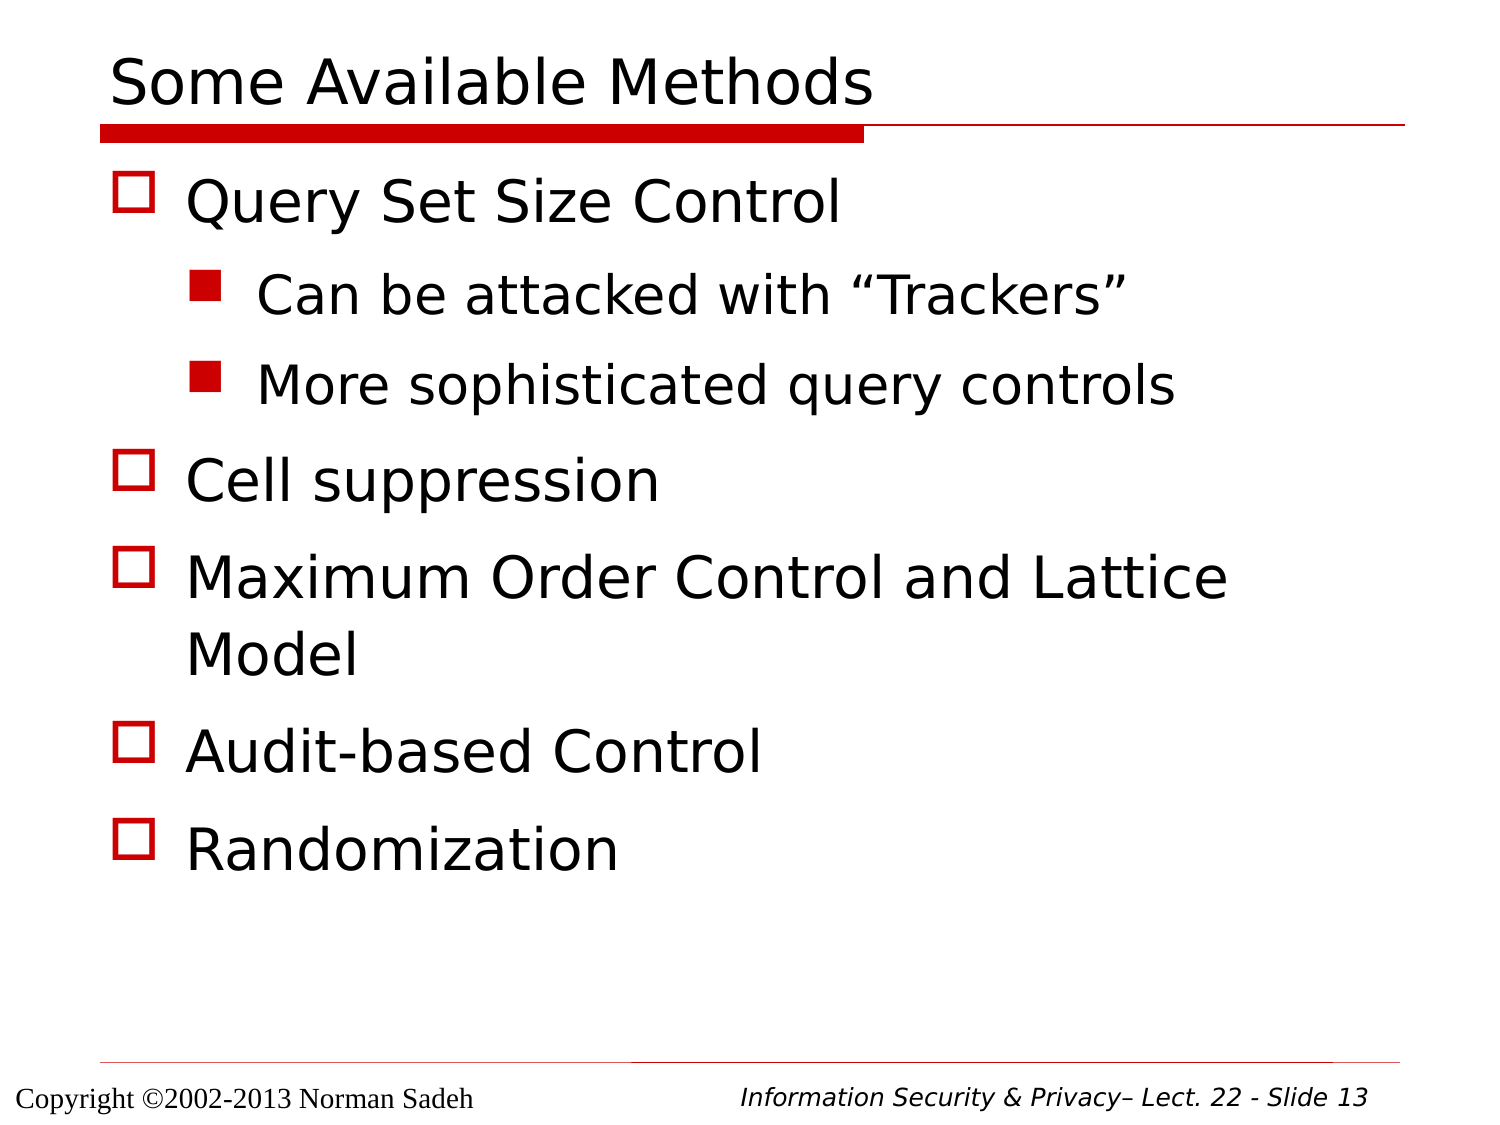

# Some Available Methods
Query Set Size Control
Can be attacked with “Trackers”
More sophisticated query controls
Cell suppression
Maximum Order Control and Lattice Model
Audit-based Control
Randomization